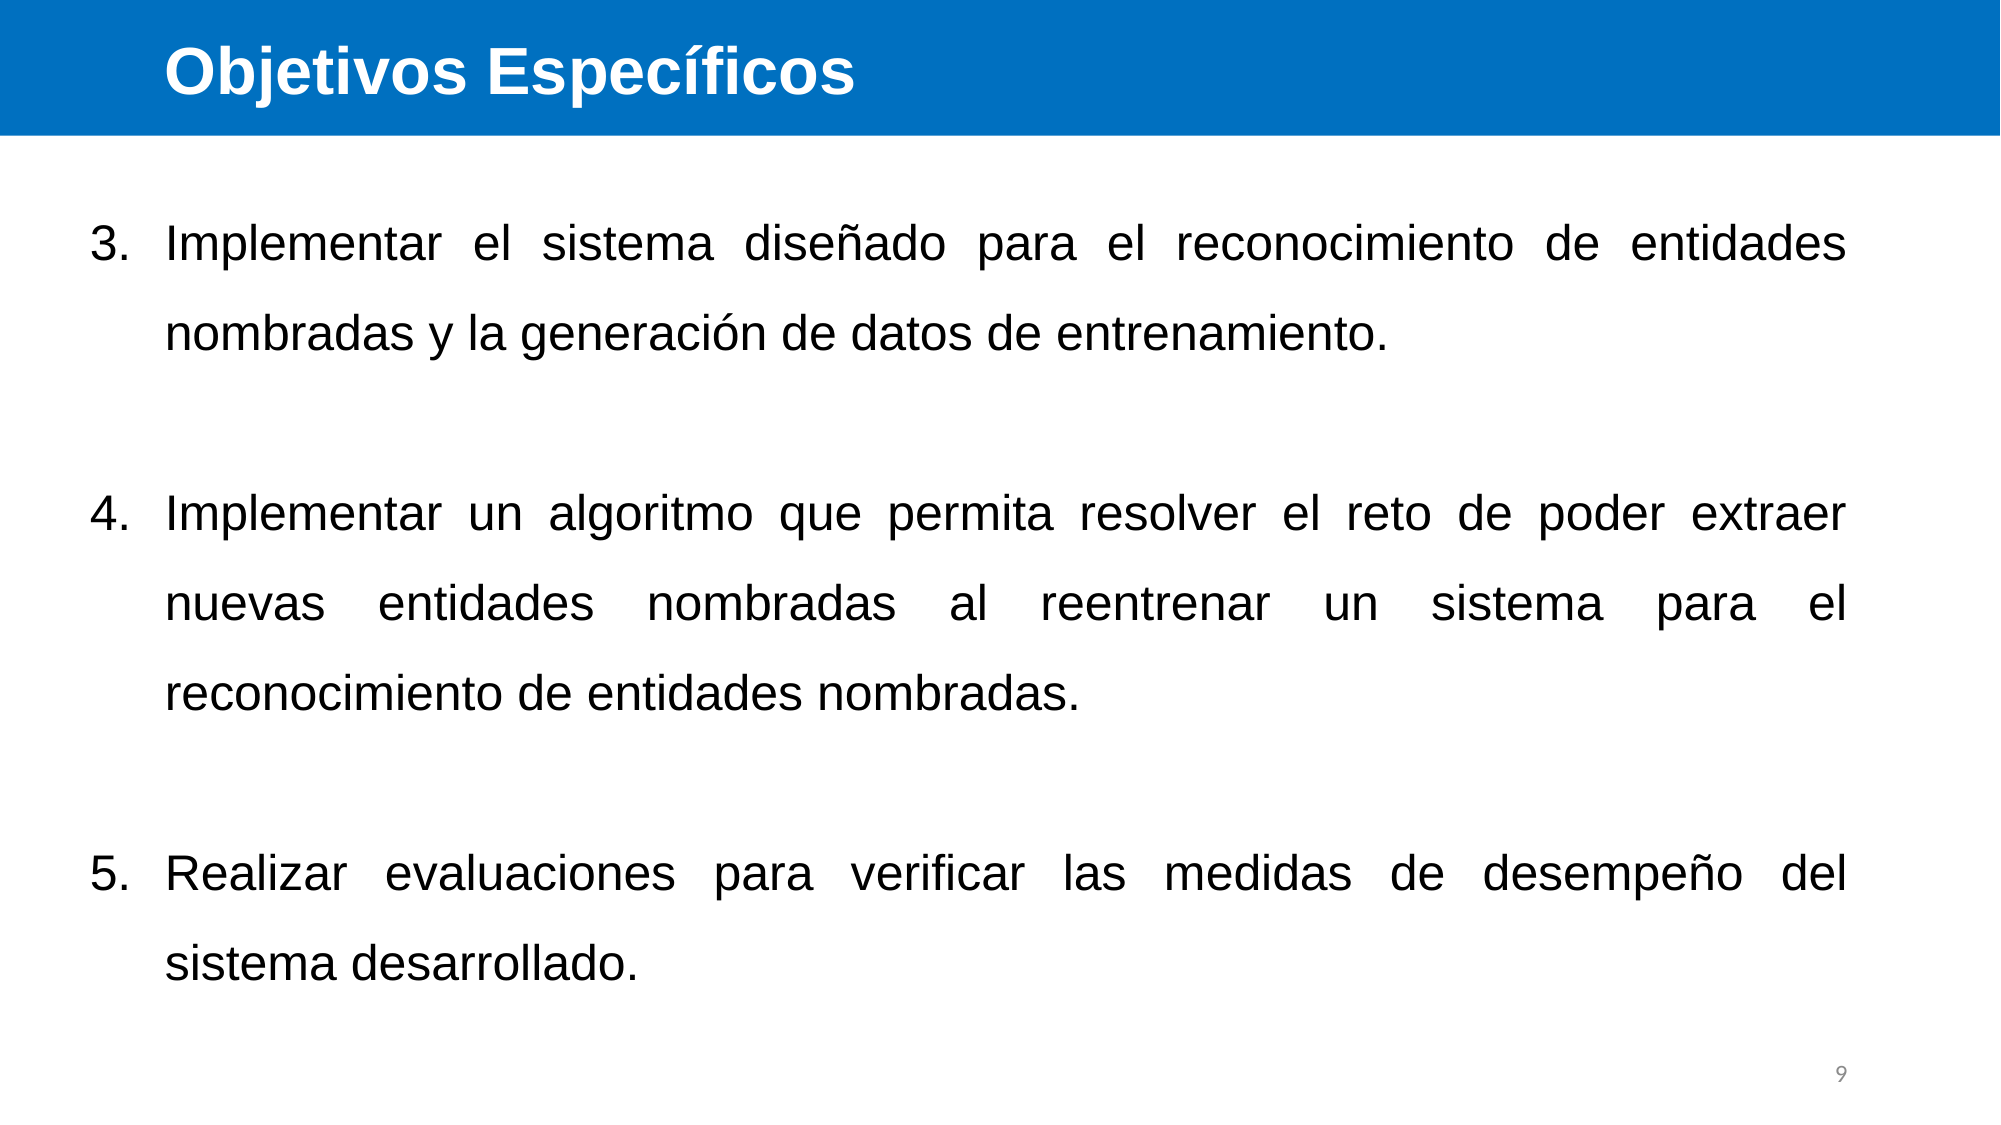

Objetivos Específicos
Implementar el sistema diseñado para el reconocimiento de entidades nombradas y la generación de datos de entrenamiento.

Implementar un algoritmo que permita resolver el reto de poder extraer nuevas entidades nombradas al reentrenar un sistema para el reconocimiento de entidades nombradas.

Realizar evaluaciones para verificar las medidas de desempeño del sistema desarrollado.
9